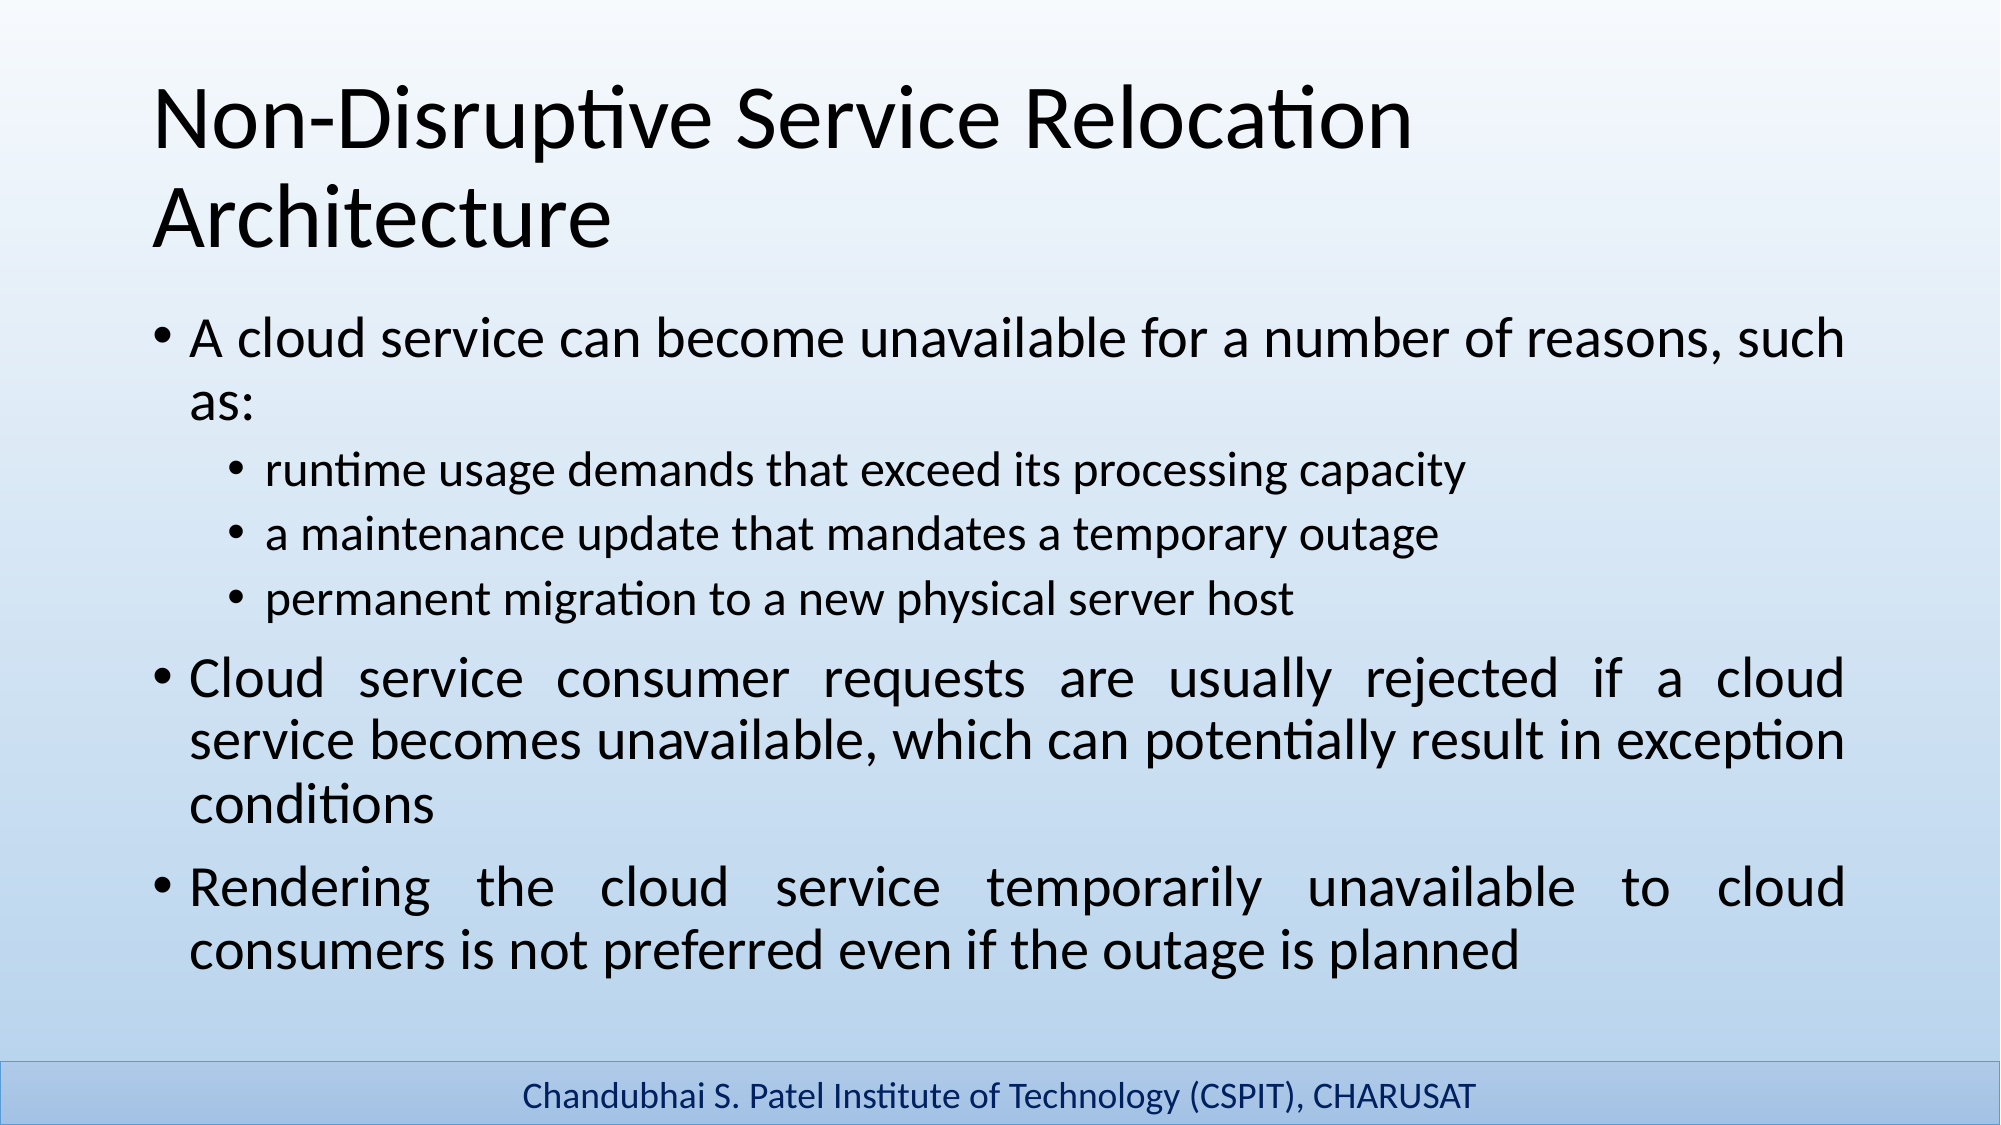

# Non-Disruptive Service Relocation Architecture
A cloud service can become unavailable for a number of reasons, such as:
runtime usage demands that exceed its processing capacity
a maintenance update that mandates a temporary outage
permanent migration to a new physical server host
Cloud service consumer requests are usually rejected if a cloud service becomes unavailable, which can potentially result in exception conditions
Rendering the cloud service temporarily unavailable to cloud consumers is not preferred even if the outage is planned